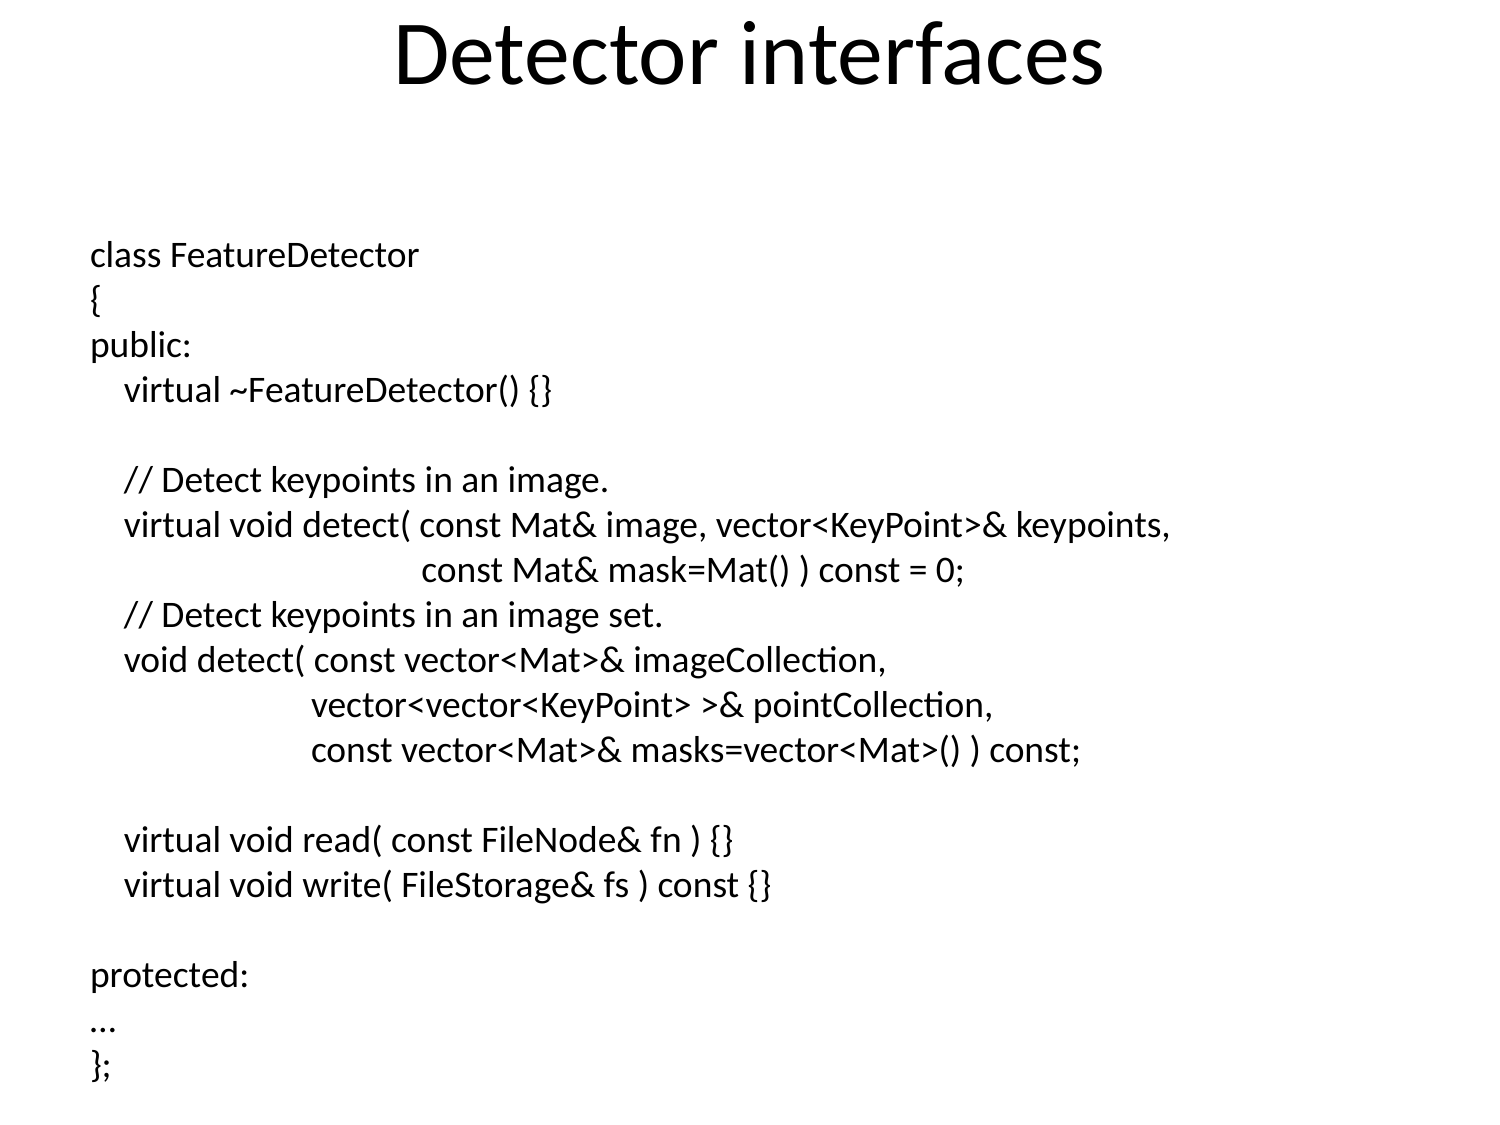

# Detector interfaces
class FeatureDetector
{
public:
    virtual ~FeatureDetector() {}

    // Detect keypoints in an image.
    virtual void detect( const Mat& image, vector<KeyPoint>& keypoints,
                                       const Mat& mask=Mat() ) const = 0;
    // Detect keypoints in an image set.
    void detect( const vector<Mat>& imageCollection,
                          vector<vector<KeyPoint> >& pointCollection,
                          const vector<Mat>& masks=vector<Mat>() ) const;

    virtual void read( const FileNode& fn ) {}
    virtual void write( FileStorage& fs ) const {}

protected:
…
};